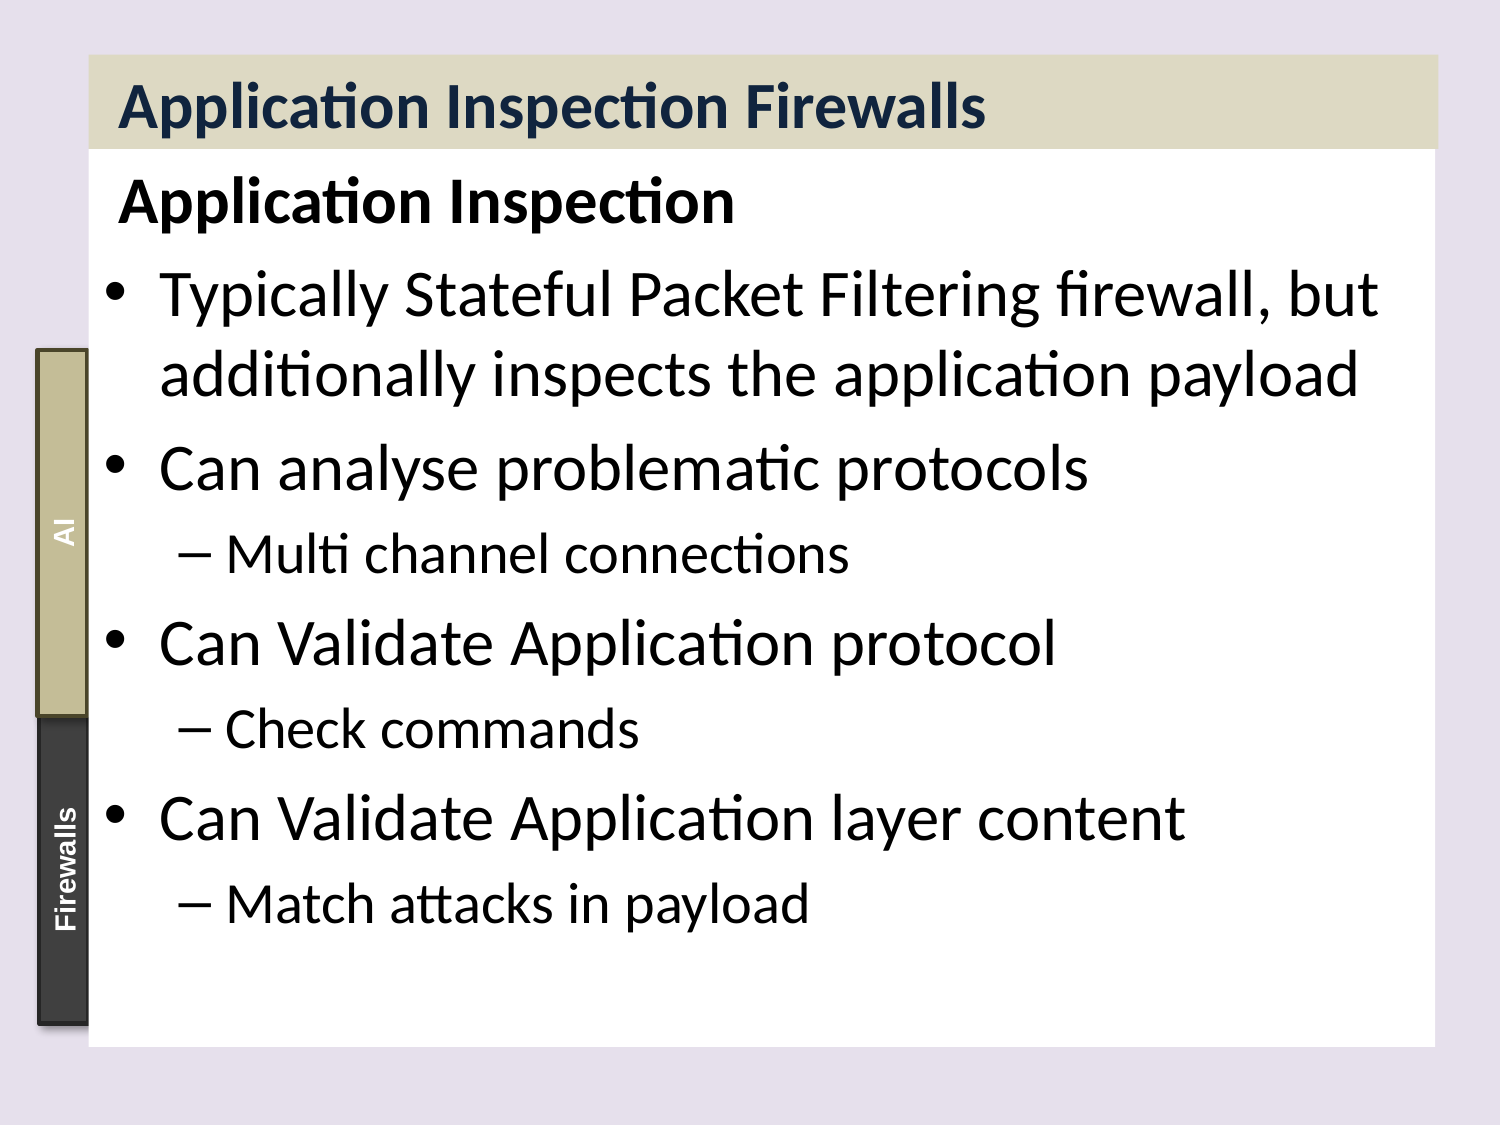

# Application Inspection Firewalls
 Application Inspection
Typically Stateful Packet Filtering firewall, but additionally inspects the application payload
Can analyse problematic protocols
Multi channel connections
Can Validate Application protocol
Check commands
Can Validate Application layer content
Match attacks in payload

AI
Firewalls